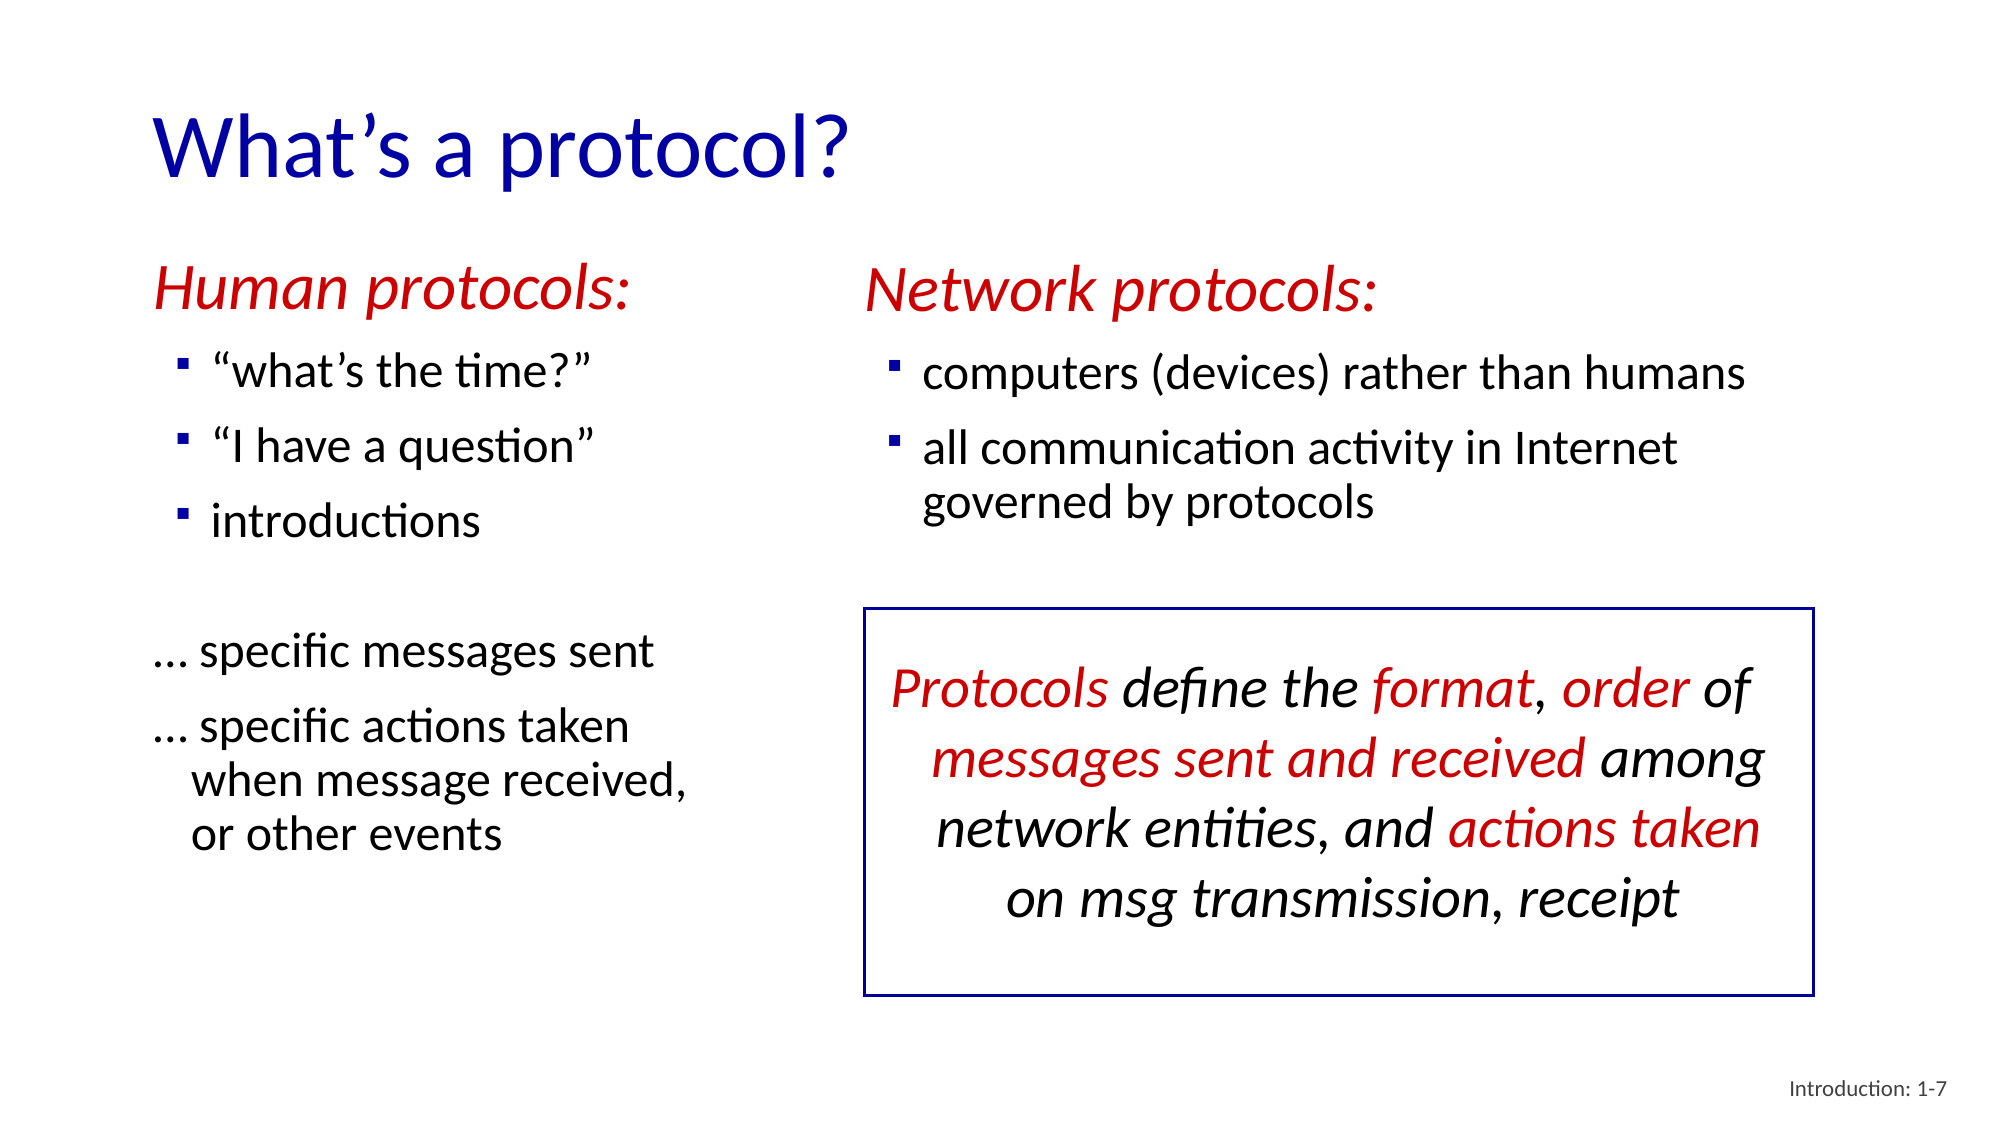

# What’s a protocol?
Human protocols:
“what’s the time?”
“I have a question”
introductions

… specific messages sent
… specific actions taken when message received, or other events
Network protocols:
computers (devices) rather than humans
all communication activity in Internet governed by protocols

Protocols define the format, order of messages sent and received among network entities, and actions taken on msg transmission, receipt
Introduction: 1-7